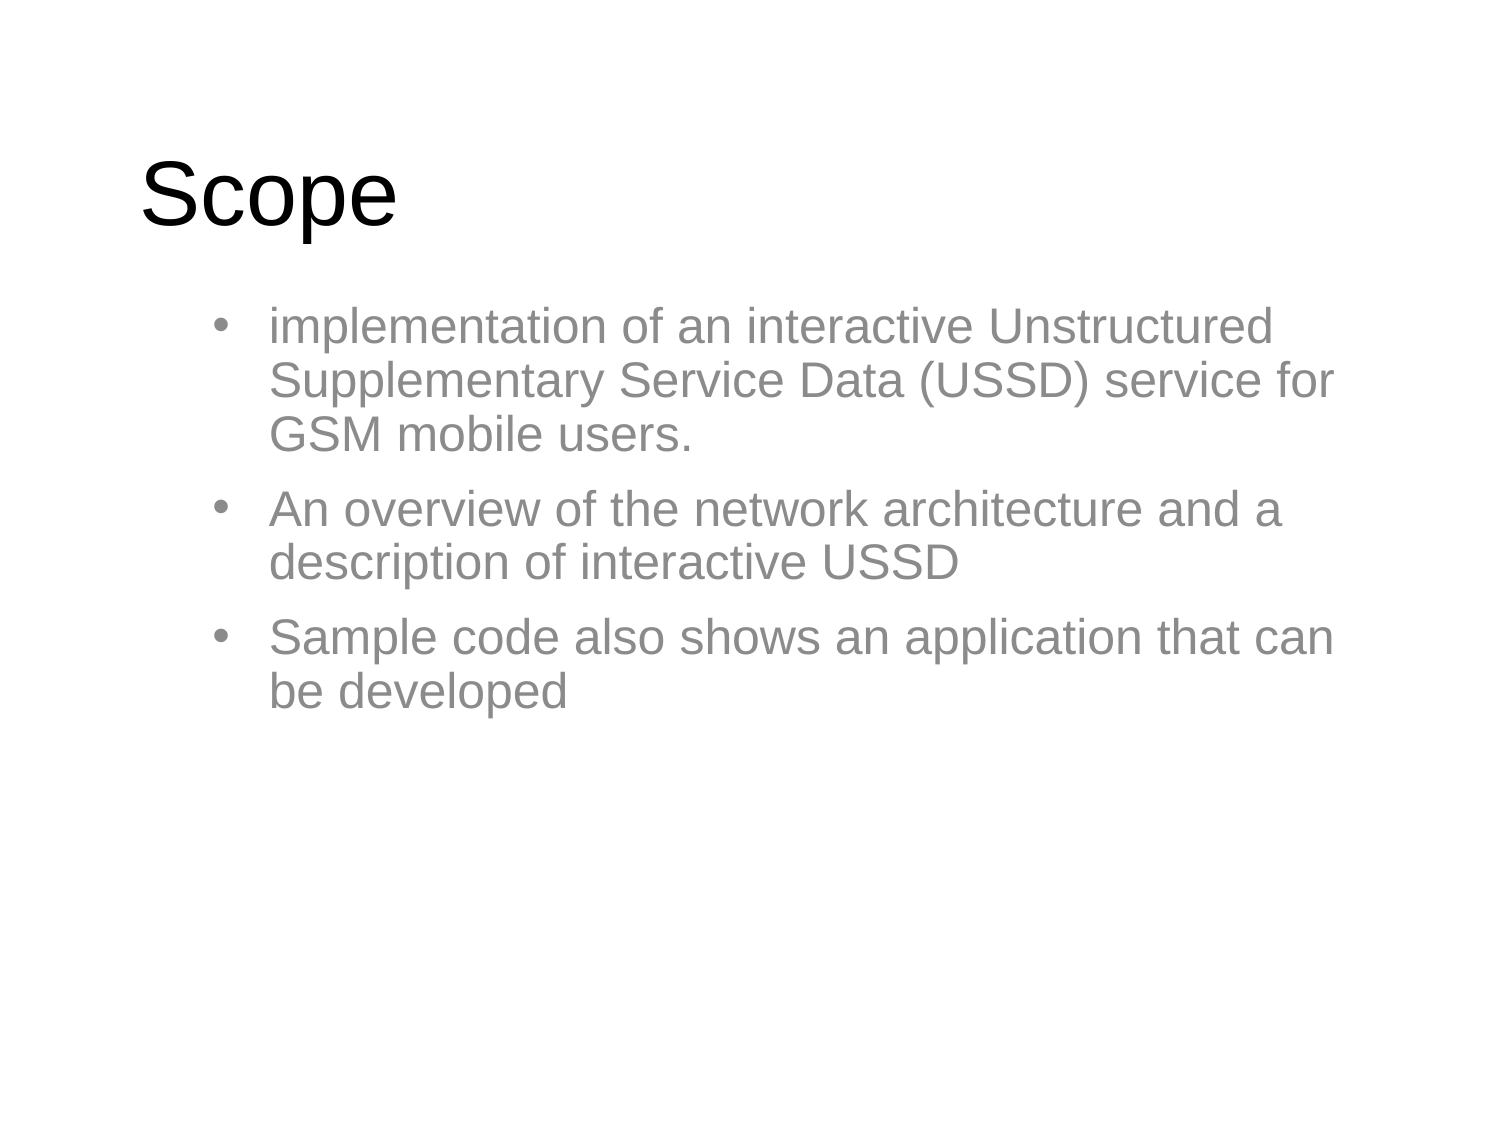

# Scope
implementation of an interactive Unstructured Supplementary Service Data (USSD) service for GSM mobile users.
An overview of the network architecture and a description of interactive USSD
Sample code also shows an application that can be developed